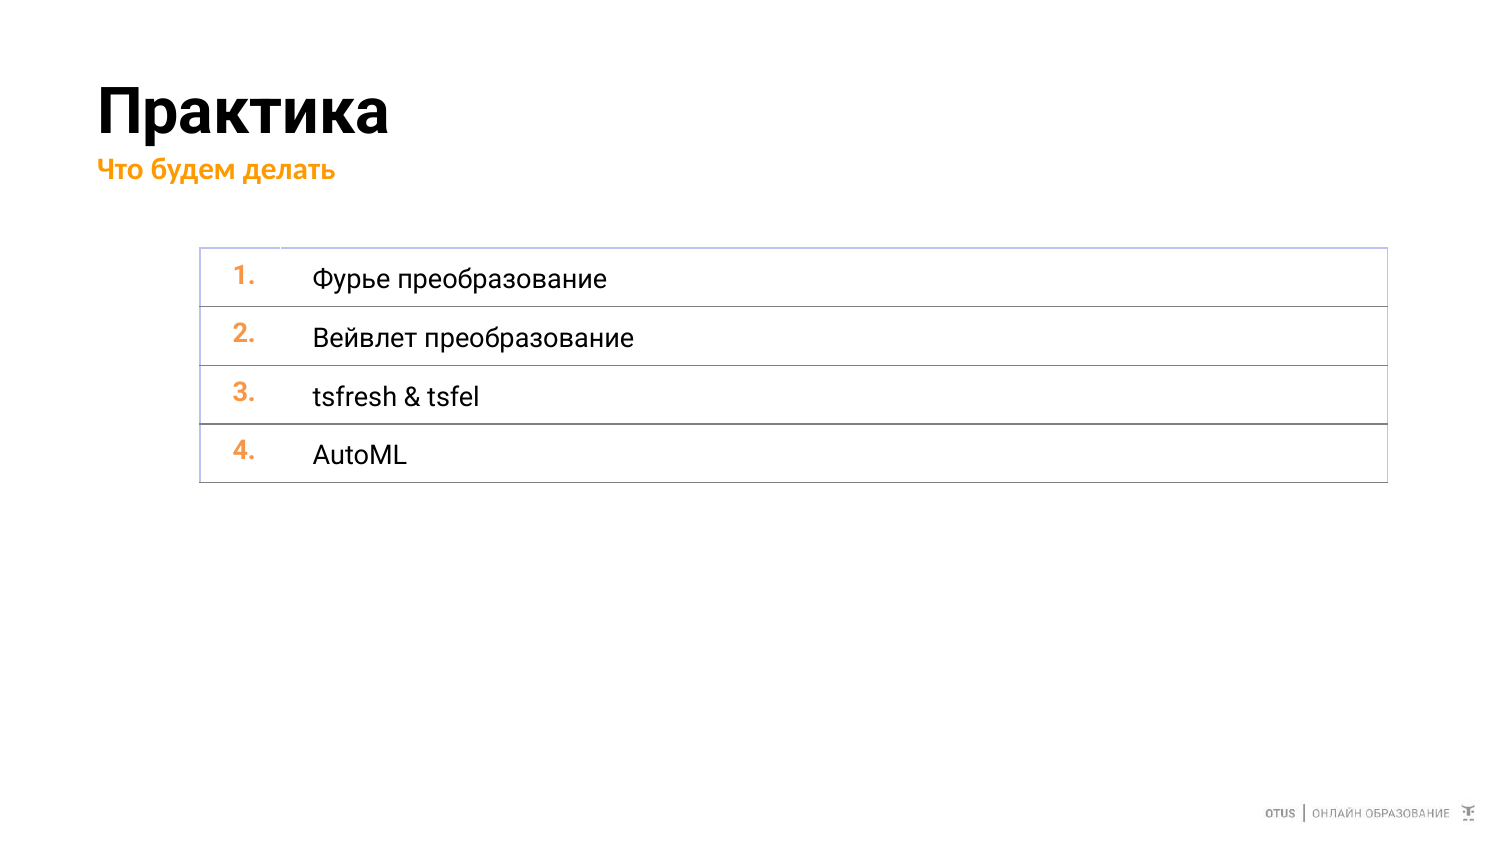

# Практика
Что будем делать
| 1. | Фурье преобразование |
| --- | --- |
| 2. | Вейвлет преобразование |
| 3. | tsfresh & tsfel |
| 4. | AutoML |